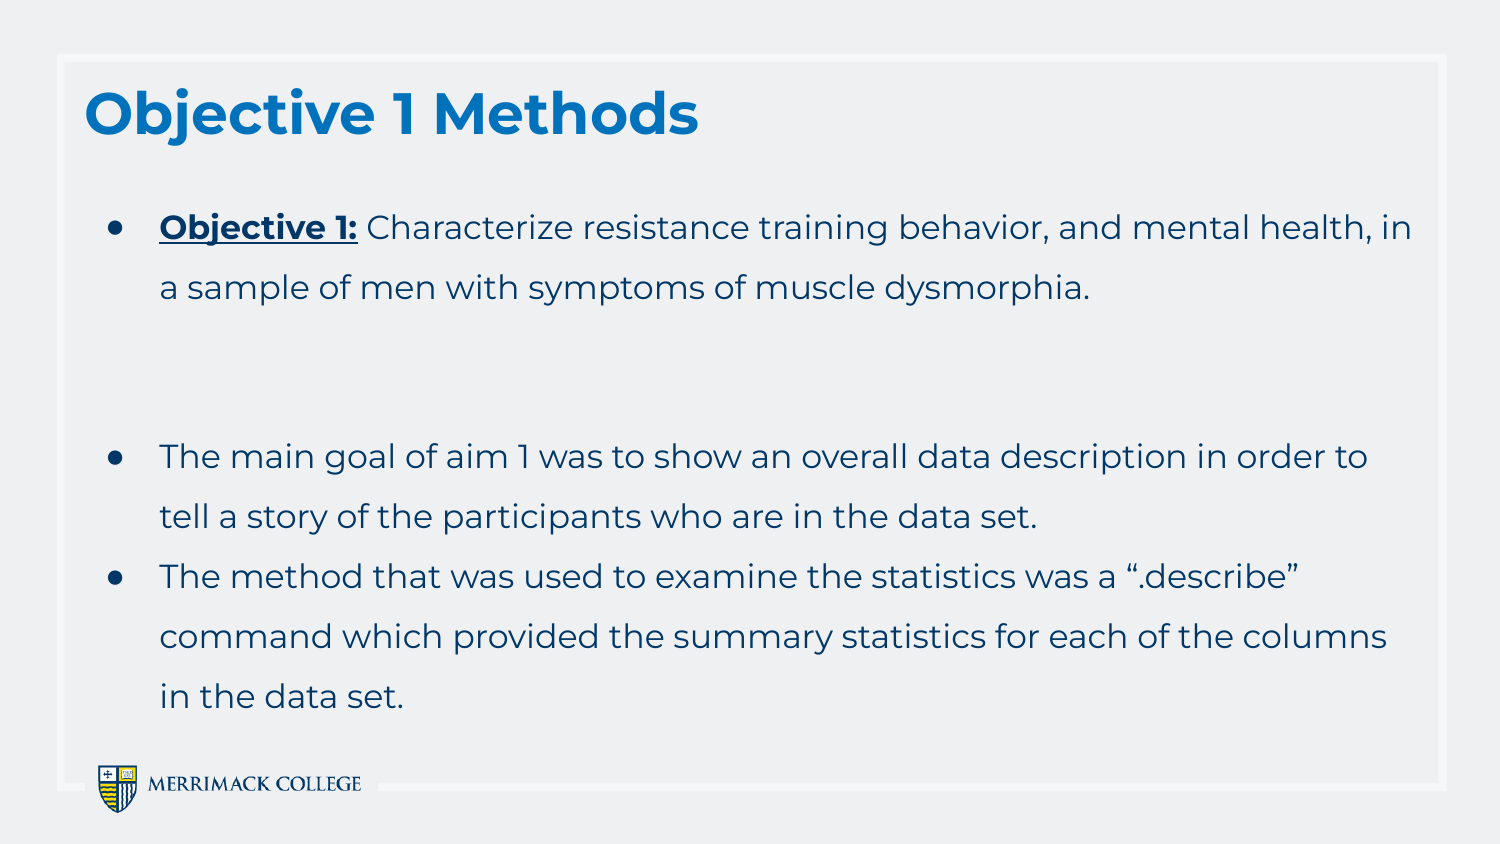

Objective 1 Methods

Objective 1: Characterize resistance training behavior, and mental health, in a sample of men with symptoms of muscle dysmorphia.

The main goal of aim 1 was to show an overall data description in order to tell a story of the participants who are in the data set.
The method that was used to examine the statistics was a “.describe” command which provided the summary statistics for each of the columns in the data set.